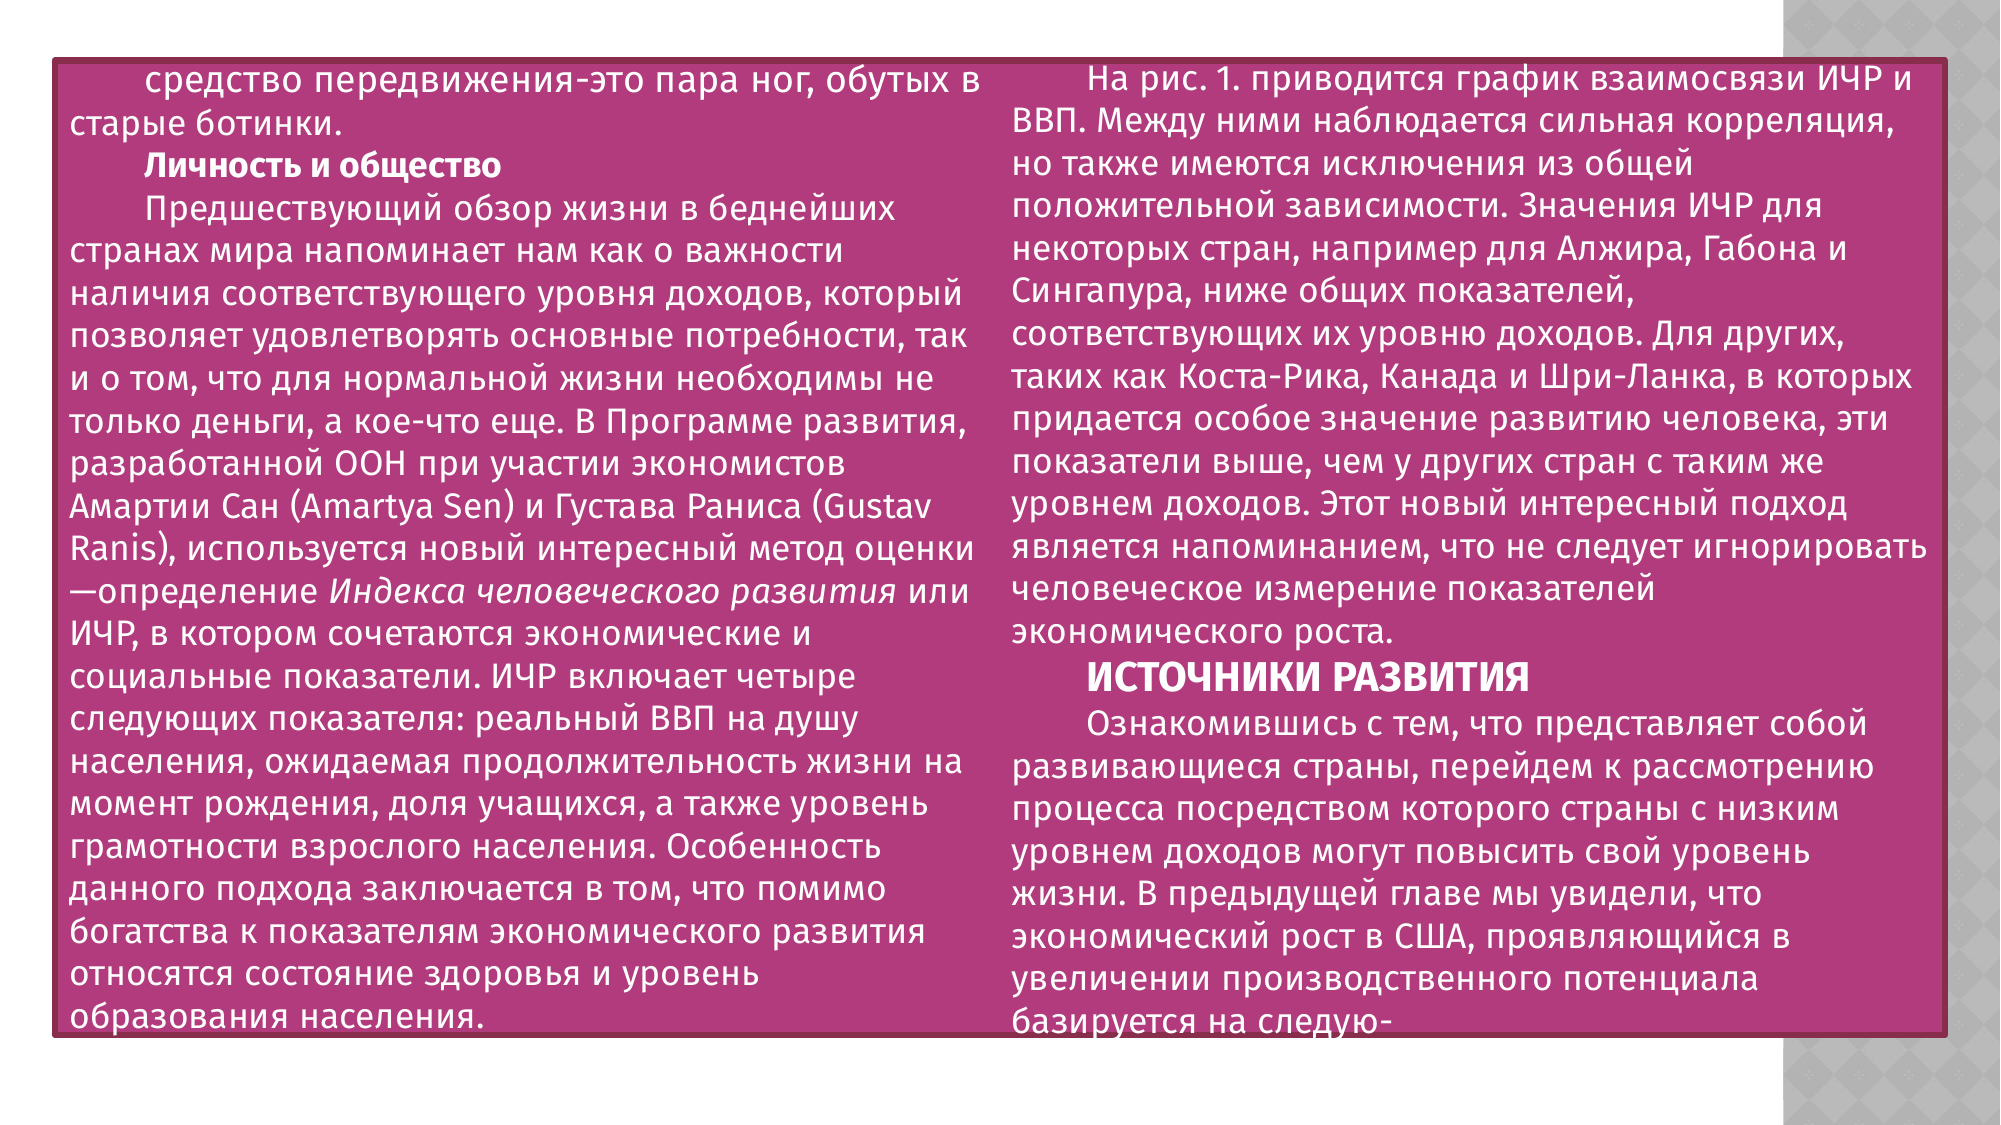

средство передвижения-это пара ног, обутых в старые ботинки.
Личность и общество
Предшествующий обзор жизни в беднейших странах мира напоминает нам как о важности наличия соответствующего уровня доходов, который позволяет удовлетворять основные потребности, так и о том, что для нормальной жизни необходимы не только деньги, а кое-что еще. В Программе развития, разработанной ООН при участии экономистов Амартии Сан (Amartya Sen) и Густава Раниса (Gustav Ranis), используется новый интересный метод оценки—определение Индекса человеческого развития или ИЧР, в котором сочетаются экономические и социальные показатели. ИЧР включает четыре следующих показателя: реальный ВВП на душу населения, ожидаемая продолжительность жизни на момент рождения, доля учащихся, а также уровень грамотности взрослого населения. Особенность данного подхода заключается в том, что помимо богатства к показателям экономического развития относятся состояние здоровья и уровень образования населения.
На рис. 1. приводится график взаимосвязи ИЧР и ВВП. Между ними наблюдается сильная корреляция, но также имеются исключения из общей положительной зависимости. Значения ИЧР для некоторых стран, например для Алжира, Габона и Сингапура, ниже общих показателей, соответствующих их уровню доходов. Для других, таких как Коста-Рика, Канада и Шри-Ланка, в которых придается особое значение развитию человека, эти показатели выше, чем у других стран с таким же уровнем доходов. Этот новый интересный подход является напоминанием, что не следует игнорировать человеческое измерение показателей экономического роста.
ИСТОЧНИКИ РАЗВИТИЯ
Ознакомившись с тем, что представляет собой развивающиеся страны, перейдем к рассмотрению процесса посредством которого страны с низким уровнем доходов могут повысить свой уровень жизни. В предыдущей главе мы увидели, что экономический рост в США, проявляющийся в увеличении производственного потенциала базируется на следую-